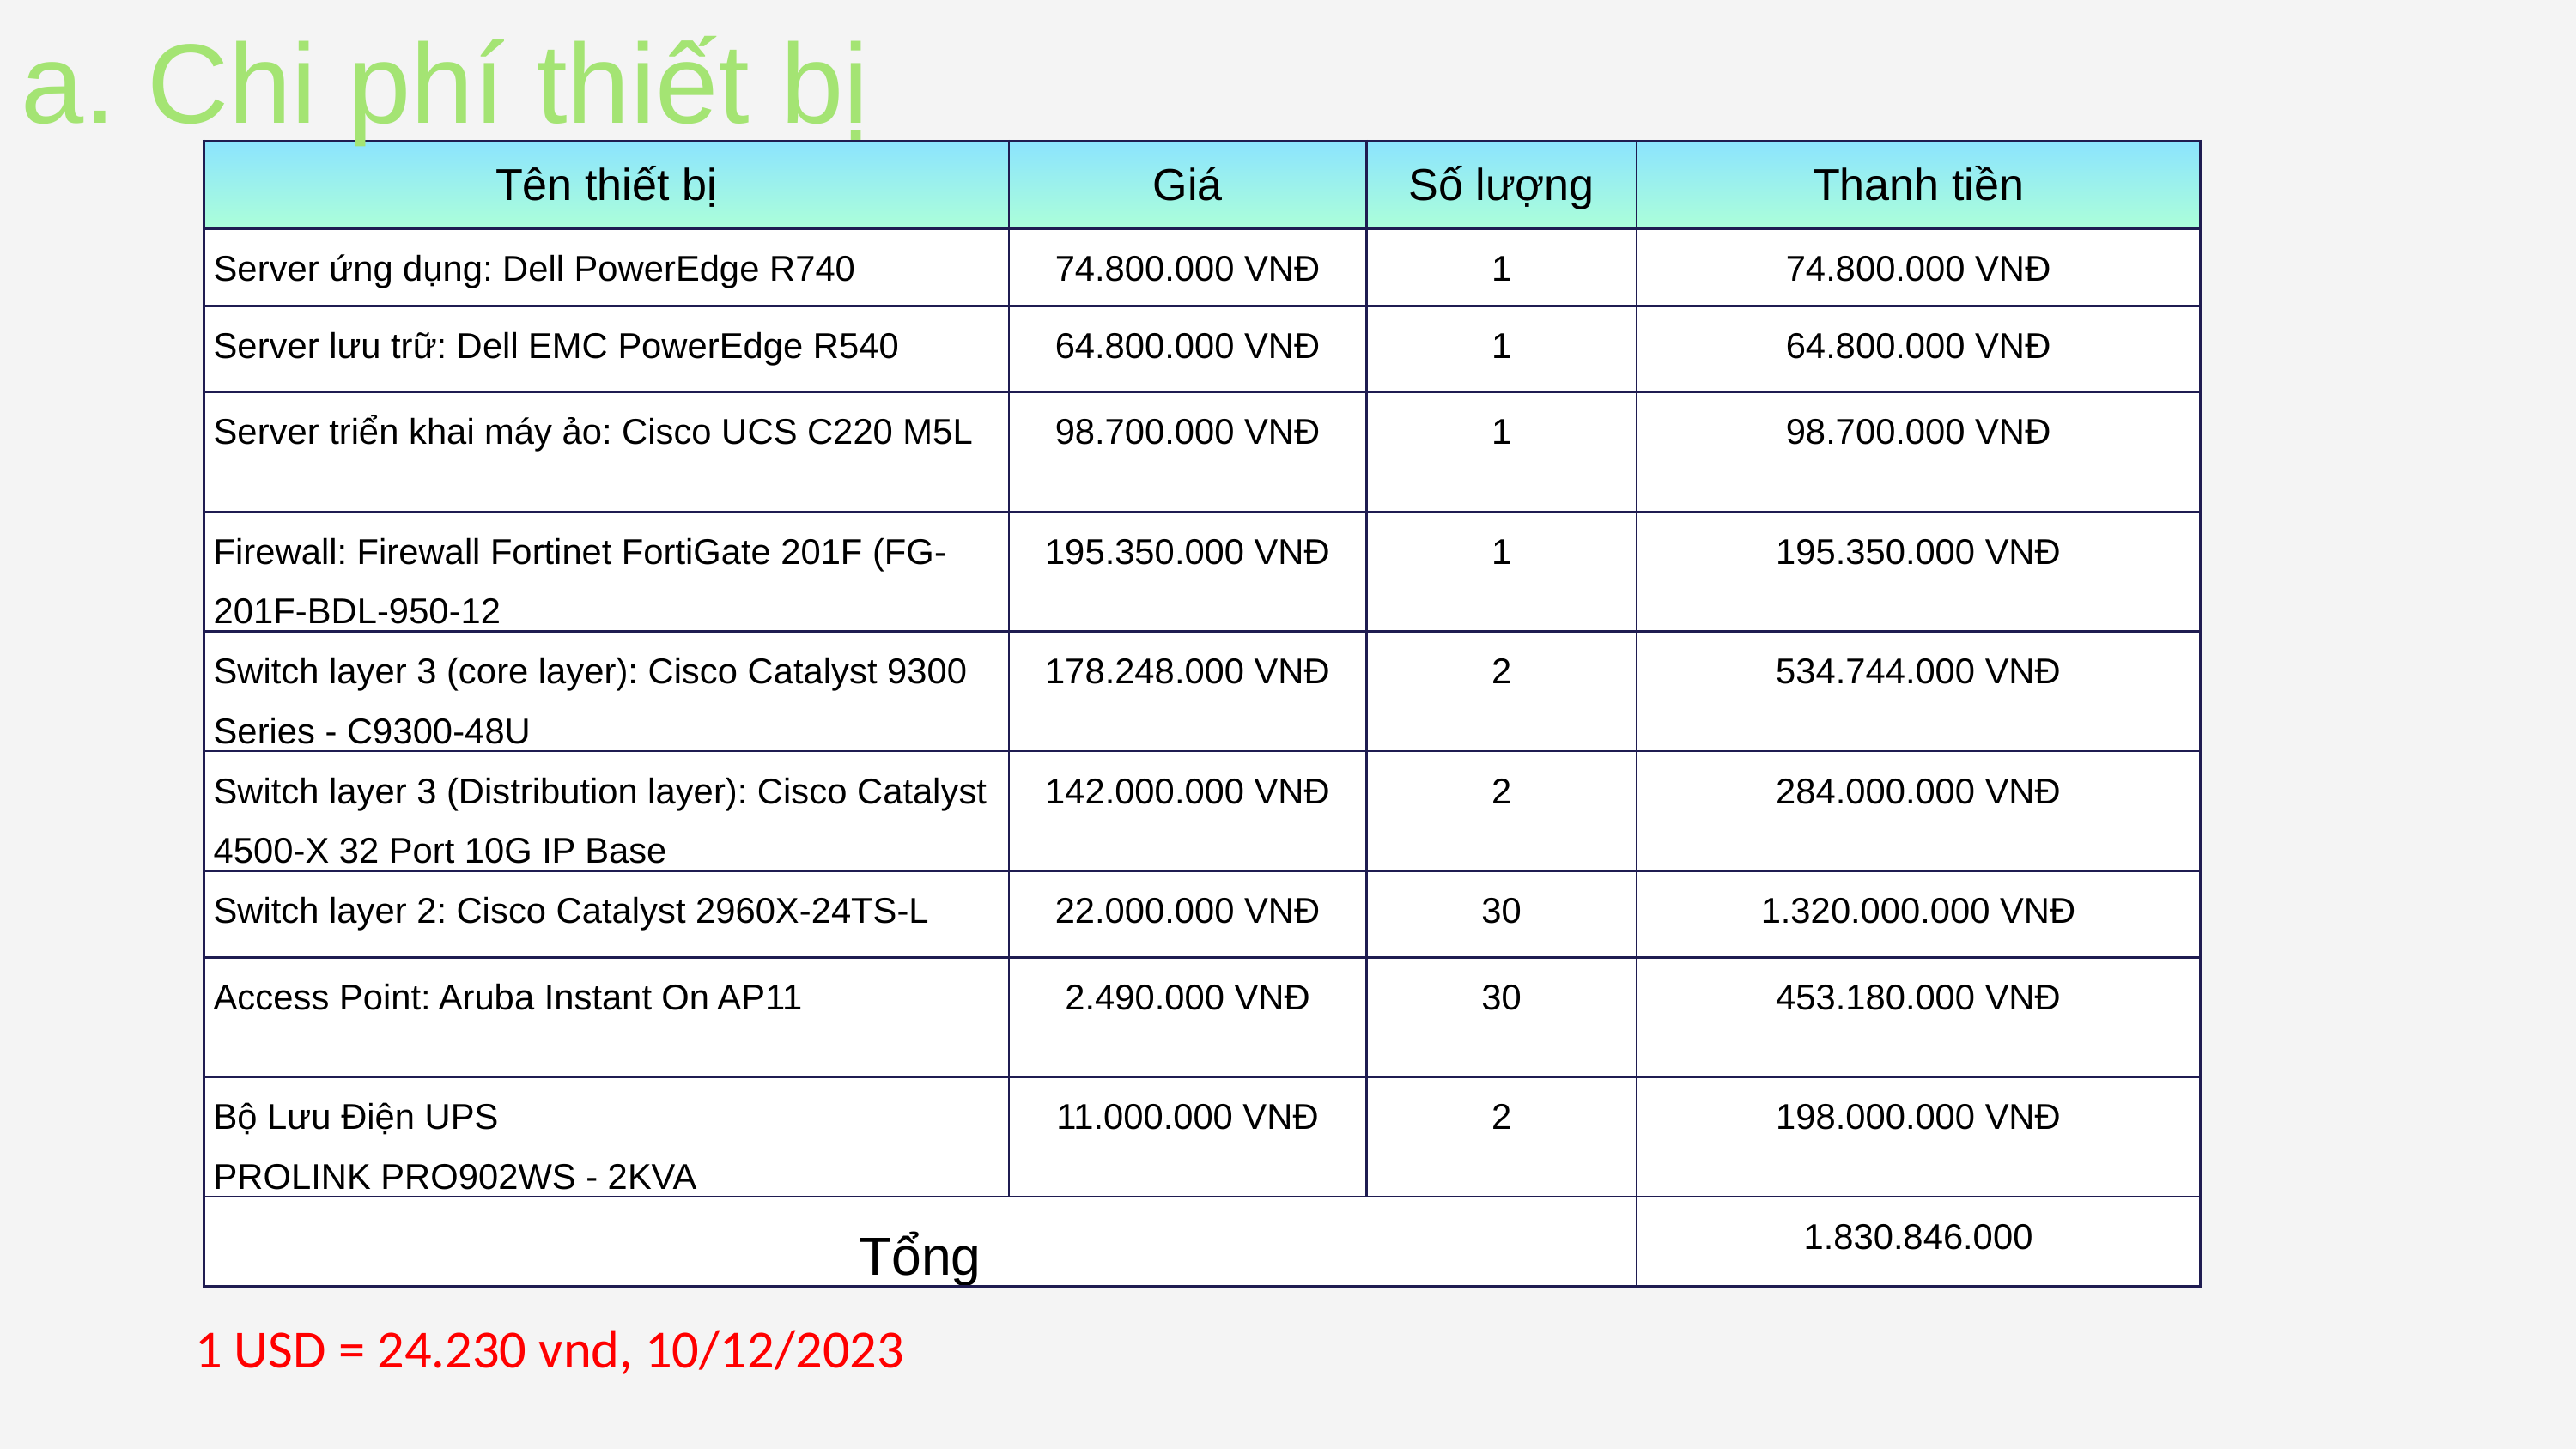

a. Chi phí thiết bị
| Tên thiết bị | Giá | Số lượng | Thanh tiền |
| --- | --- | --- | --- |
| Server ứng dụng: Dell PowerEdge R740 | 74.800.000 VNĐ | 1 | 74.800.000 VNĐ |
| Server lưu trữ: Dell EMC PowerEdge R540 | 64.800.000 VNĐ | 1 | 64.800.000 VNĐ |
| Server triển khai máy ảo: Cisco UCS C220 M5L | 98.700.000 VNĐ | 1 | 98.700.000 VNĐ |
| Firewall: Firewall Fortinet FortiGate 201F (FG-201F-BDL-950-12 | 195.350.000 VNĐ | 1 | 195.350.000 VNĐ |
| Switch layer 3 (core layer): Cisco Catalyst 9300 Series - C9300-48U | 178.248.000 VNĐ | 2 | 534.744.000 VNĐ |
| Switch layer 3 (Distribution layer): Cisco Catalyst 4500-X 32 Port 10G IP Base | 142.000.000 VNĐ | 2 | 284.000.000 VNĐ |
| Switch layer 2: Cisco Catalyst 2960X-24TS-L | 22.000.000 VNĐ | 30 | 1.320.000.000 VNĐ |
| Access Point: Aruba Instant On AP11 | 2.490.000 VNĐ | 30 | 453.180.000 VNĐ |
| Bộ Lưu Điện UPS PROLINK PRO902WS - 2KVA | 11.000.000 VNĐ | 2 | 198.000.000 VNĐ |
| Tổng |  |  | 1.830.846.000 |
1 USD = 24.230 vnd, 10/12/2023